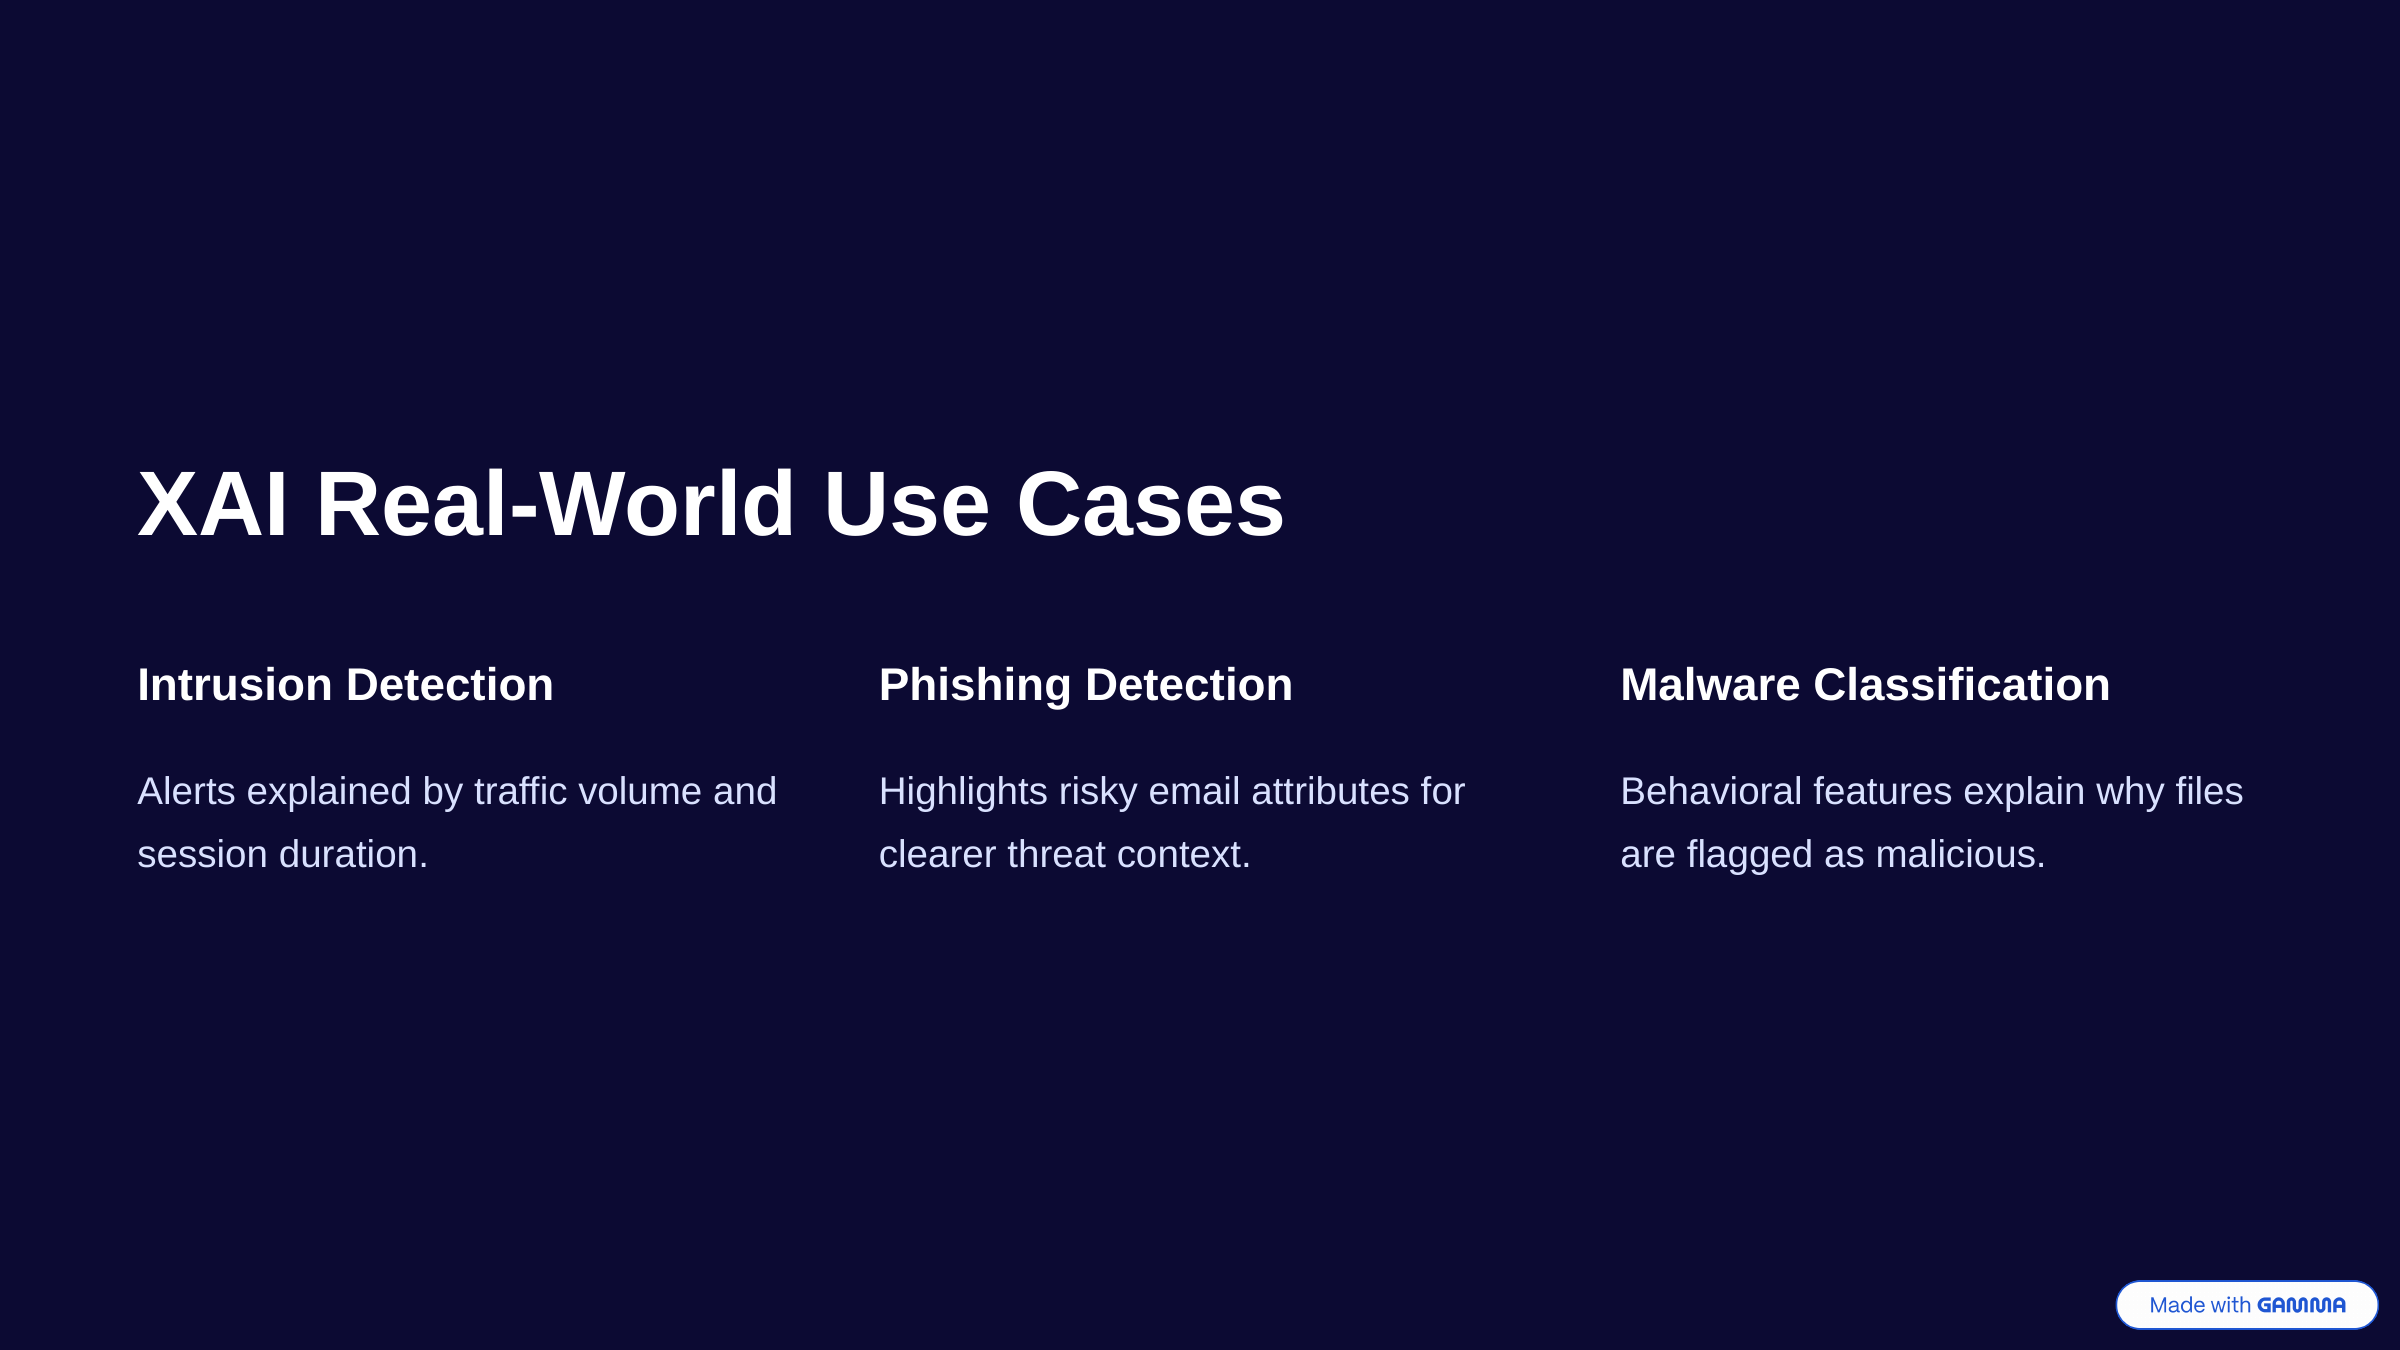

XAI Real-World Use Cases
Intrusion Detection
Phishing Detection
Malware Classification
Alerts explained by traffic volume and session duration.
Highlights risky email attributes for clearer threat context.
Behavioral features explain why files are flagged as malicious.